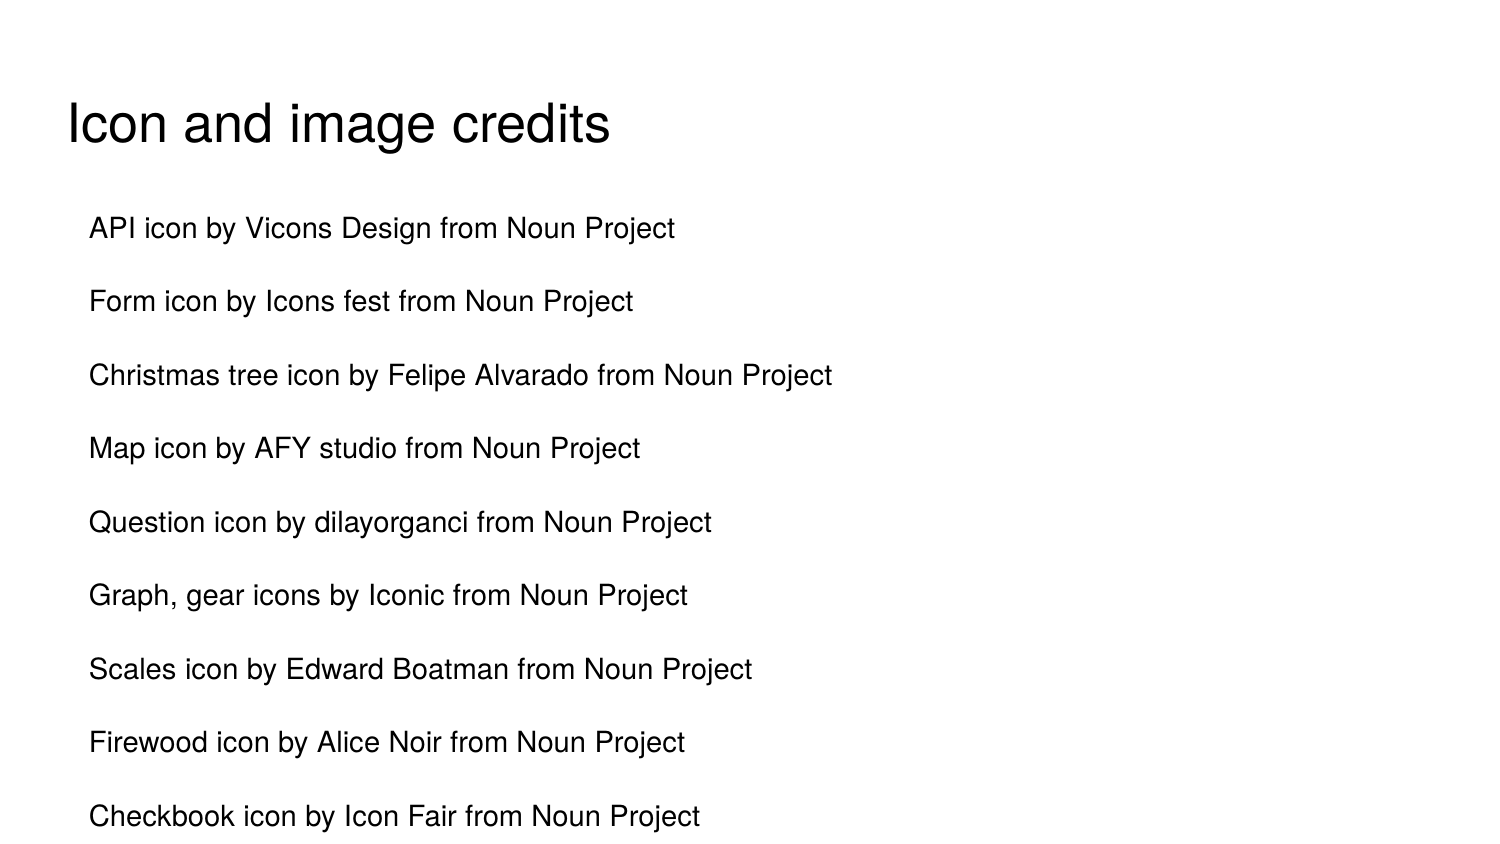

# Icon and image credits
API icon by Vicons Design from Noun Project
Form icon by Icons fest from Noun Project
Christmas tree icon by Felipe Alvarado from Noun Project
Map icon by AFY studio from Noun Project
Question icon by dilayorganci from Noun Project
Graph, gear icons by Iconic from Noun Project
Scales icon by Edward Boatman from Noun Project
Firewood icon by Alice Noir from Noun Project
Checkbook icon by Icon Fair from Noun Project
Signature icon by Delwar Hossain from Noun Project
Report icon by ProSymbols from Noun Project
All other images public domain from government websites